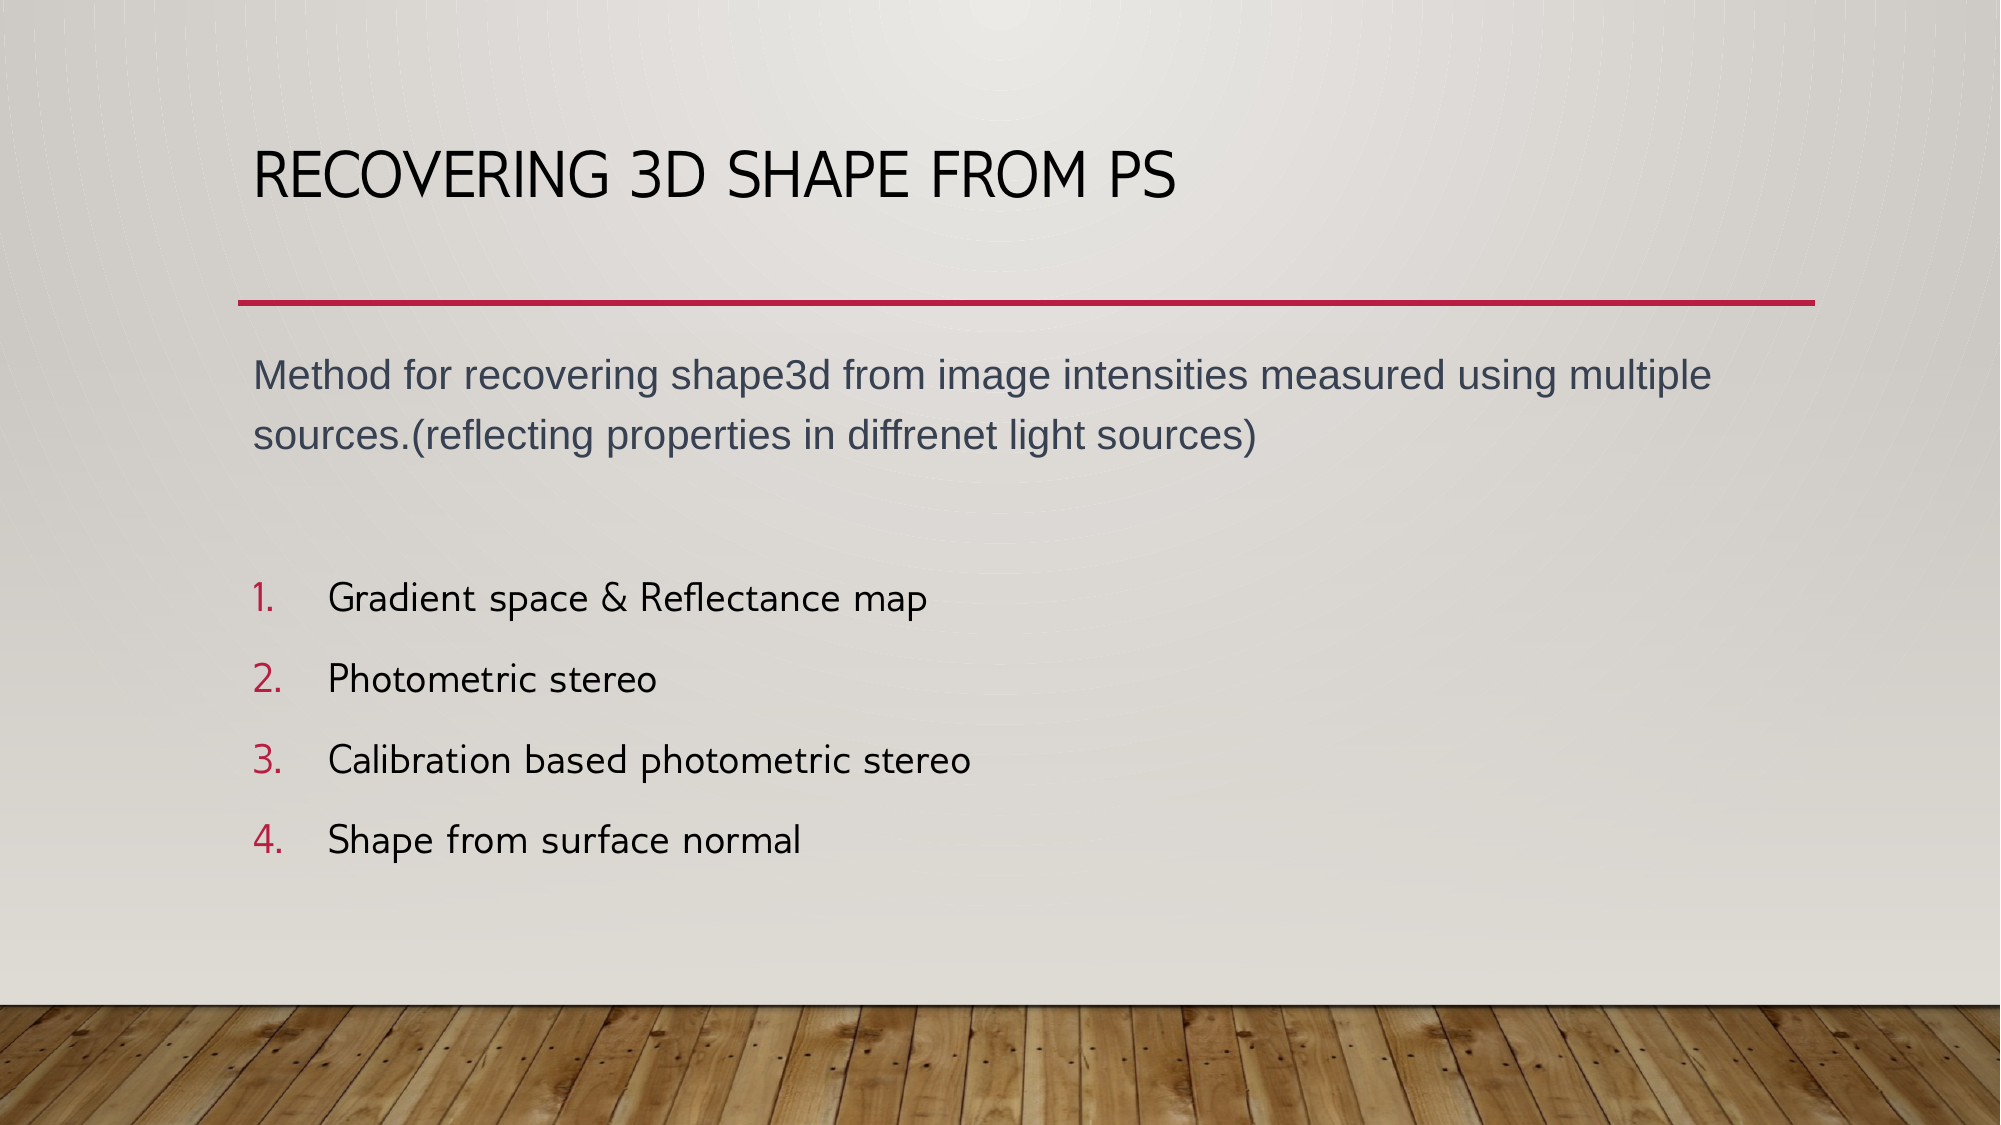

# Recovering 3d shape from PS
Method for recovering shape3d from image intensities measured using multiple sources.(reflecting properties in diffrenet light sources)

Gradient space & Reflectance map
Photometric stereo
Calibration based photometric stereo
Shape from surface normal